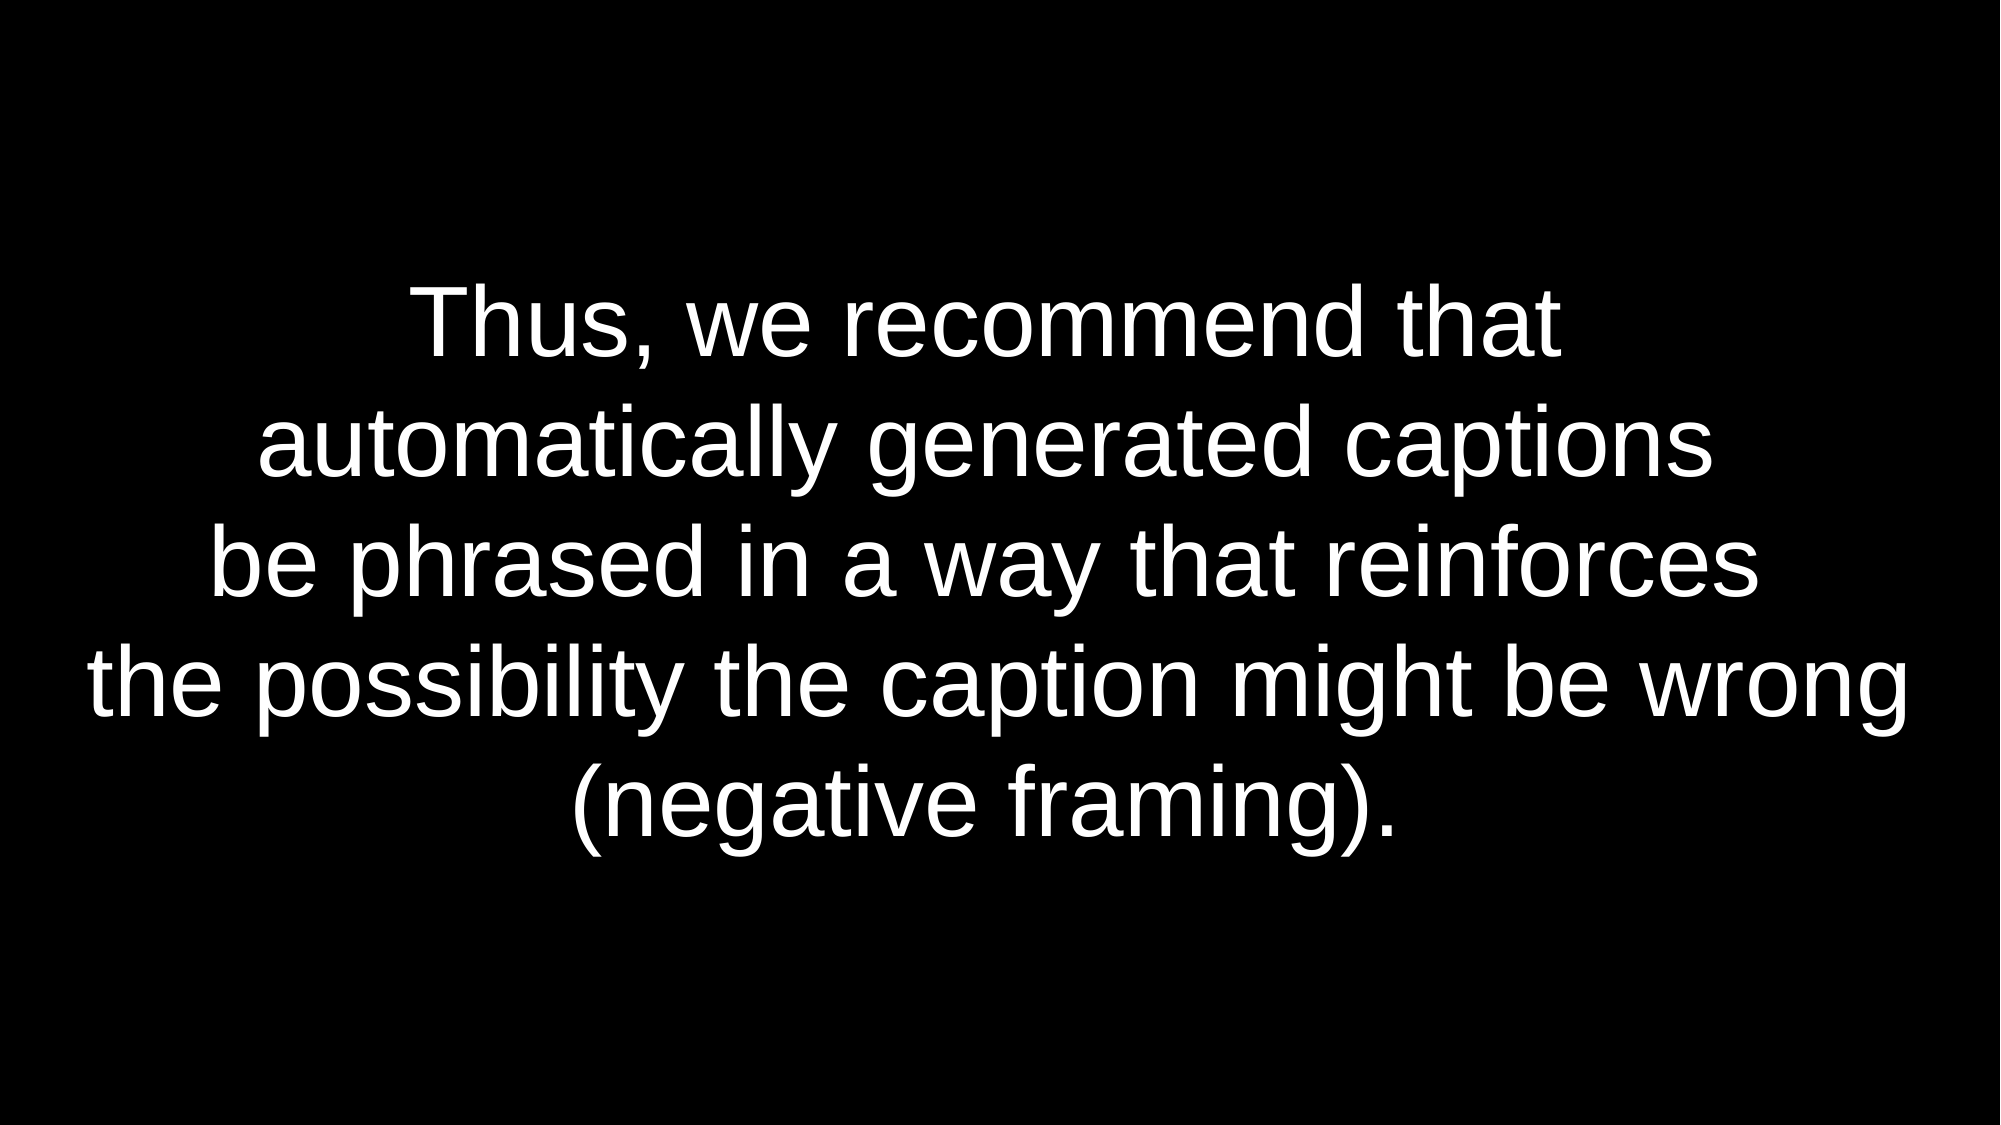

Thus, we recommend that
automatically generated captions
be phrased in a way that reinforces
the possibility the caption might be wrong (negative framing).